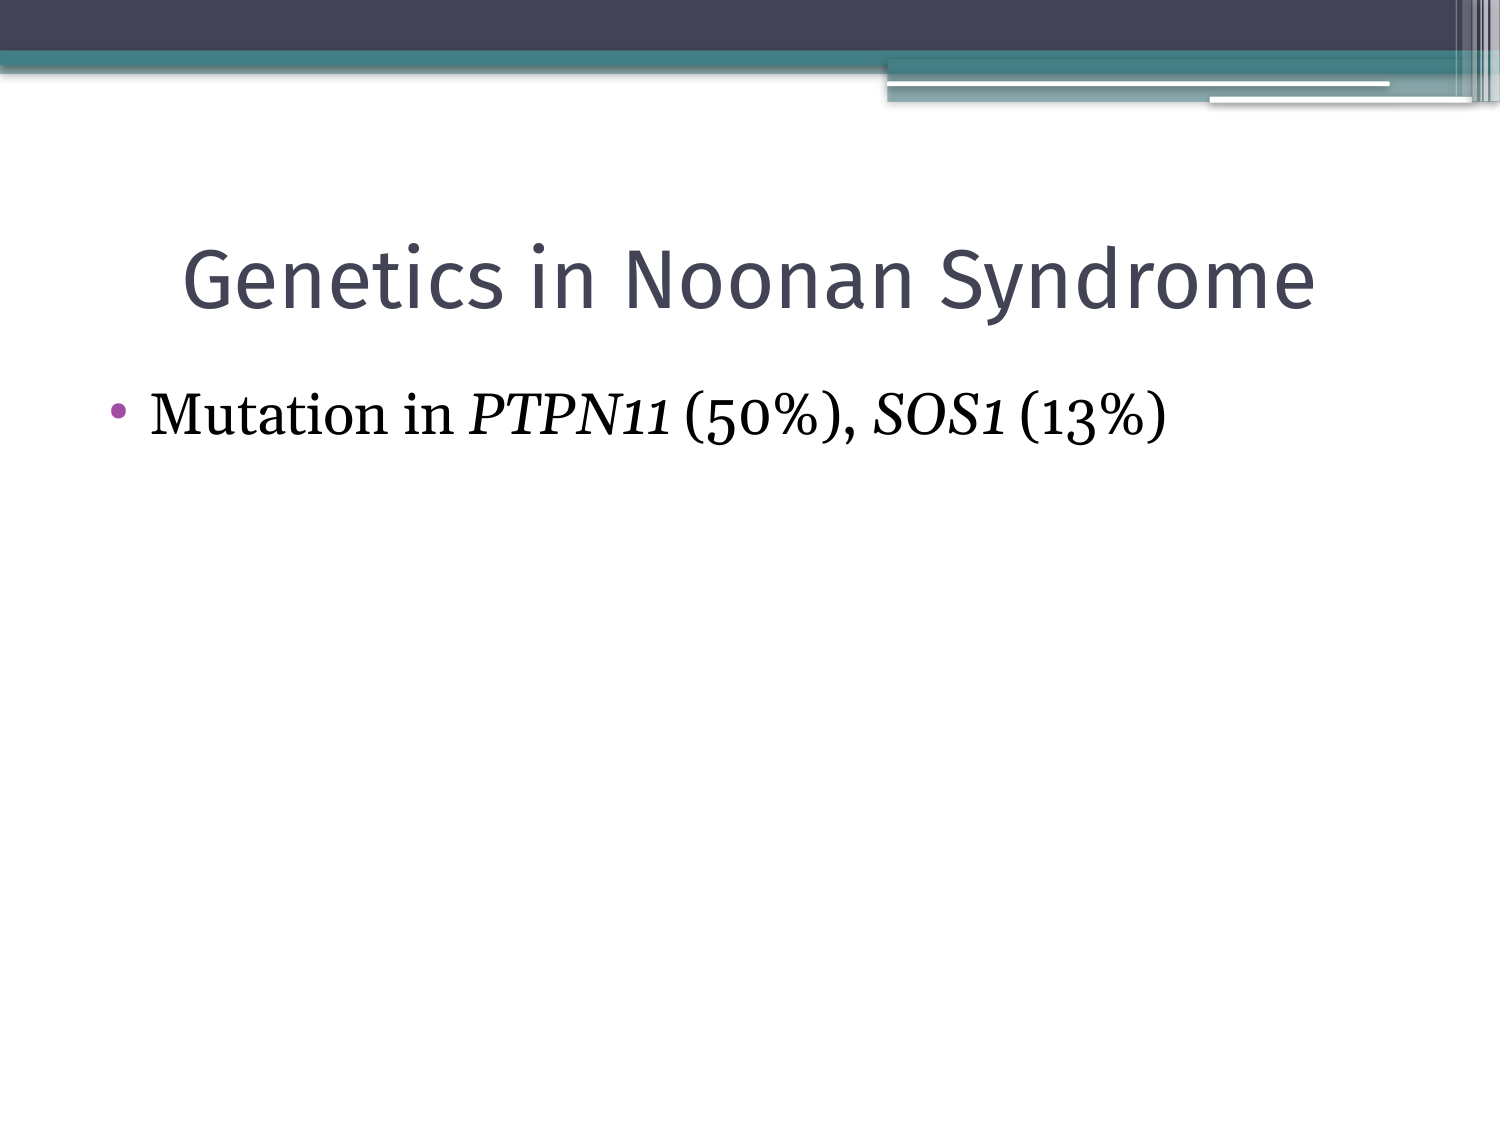

# Genetics in Noonan Syndrome
Mutation in PTPN11 (50%), SOS1 (13%)